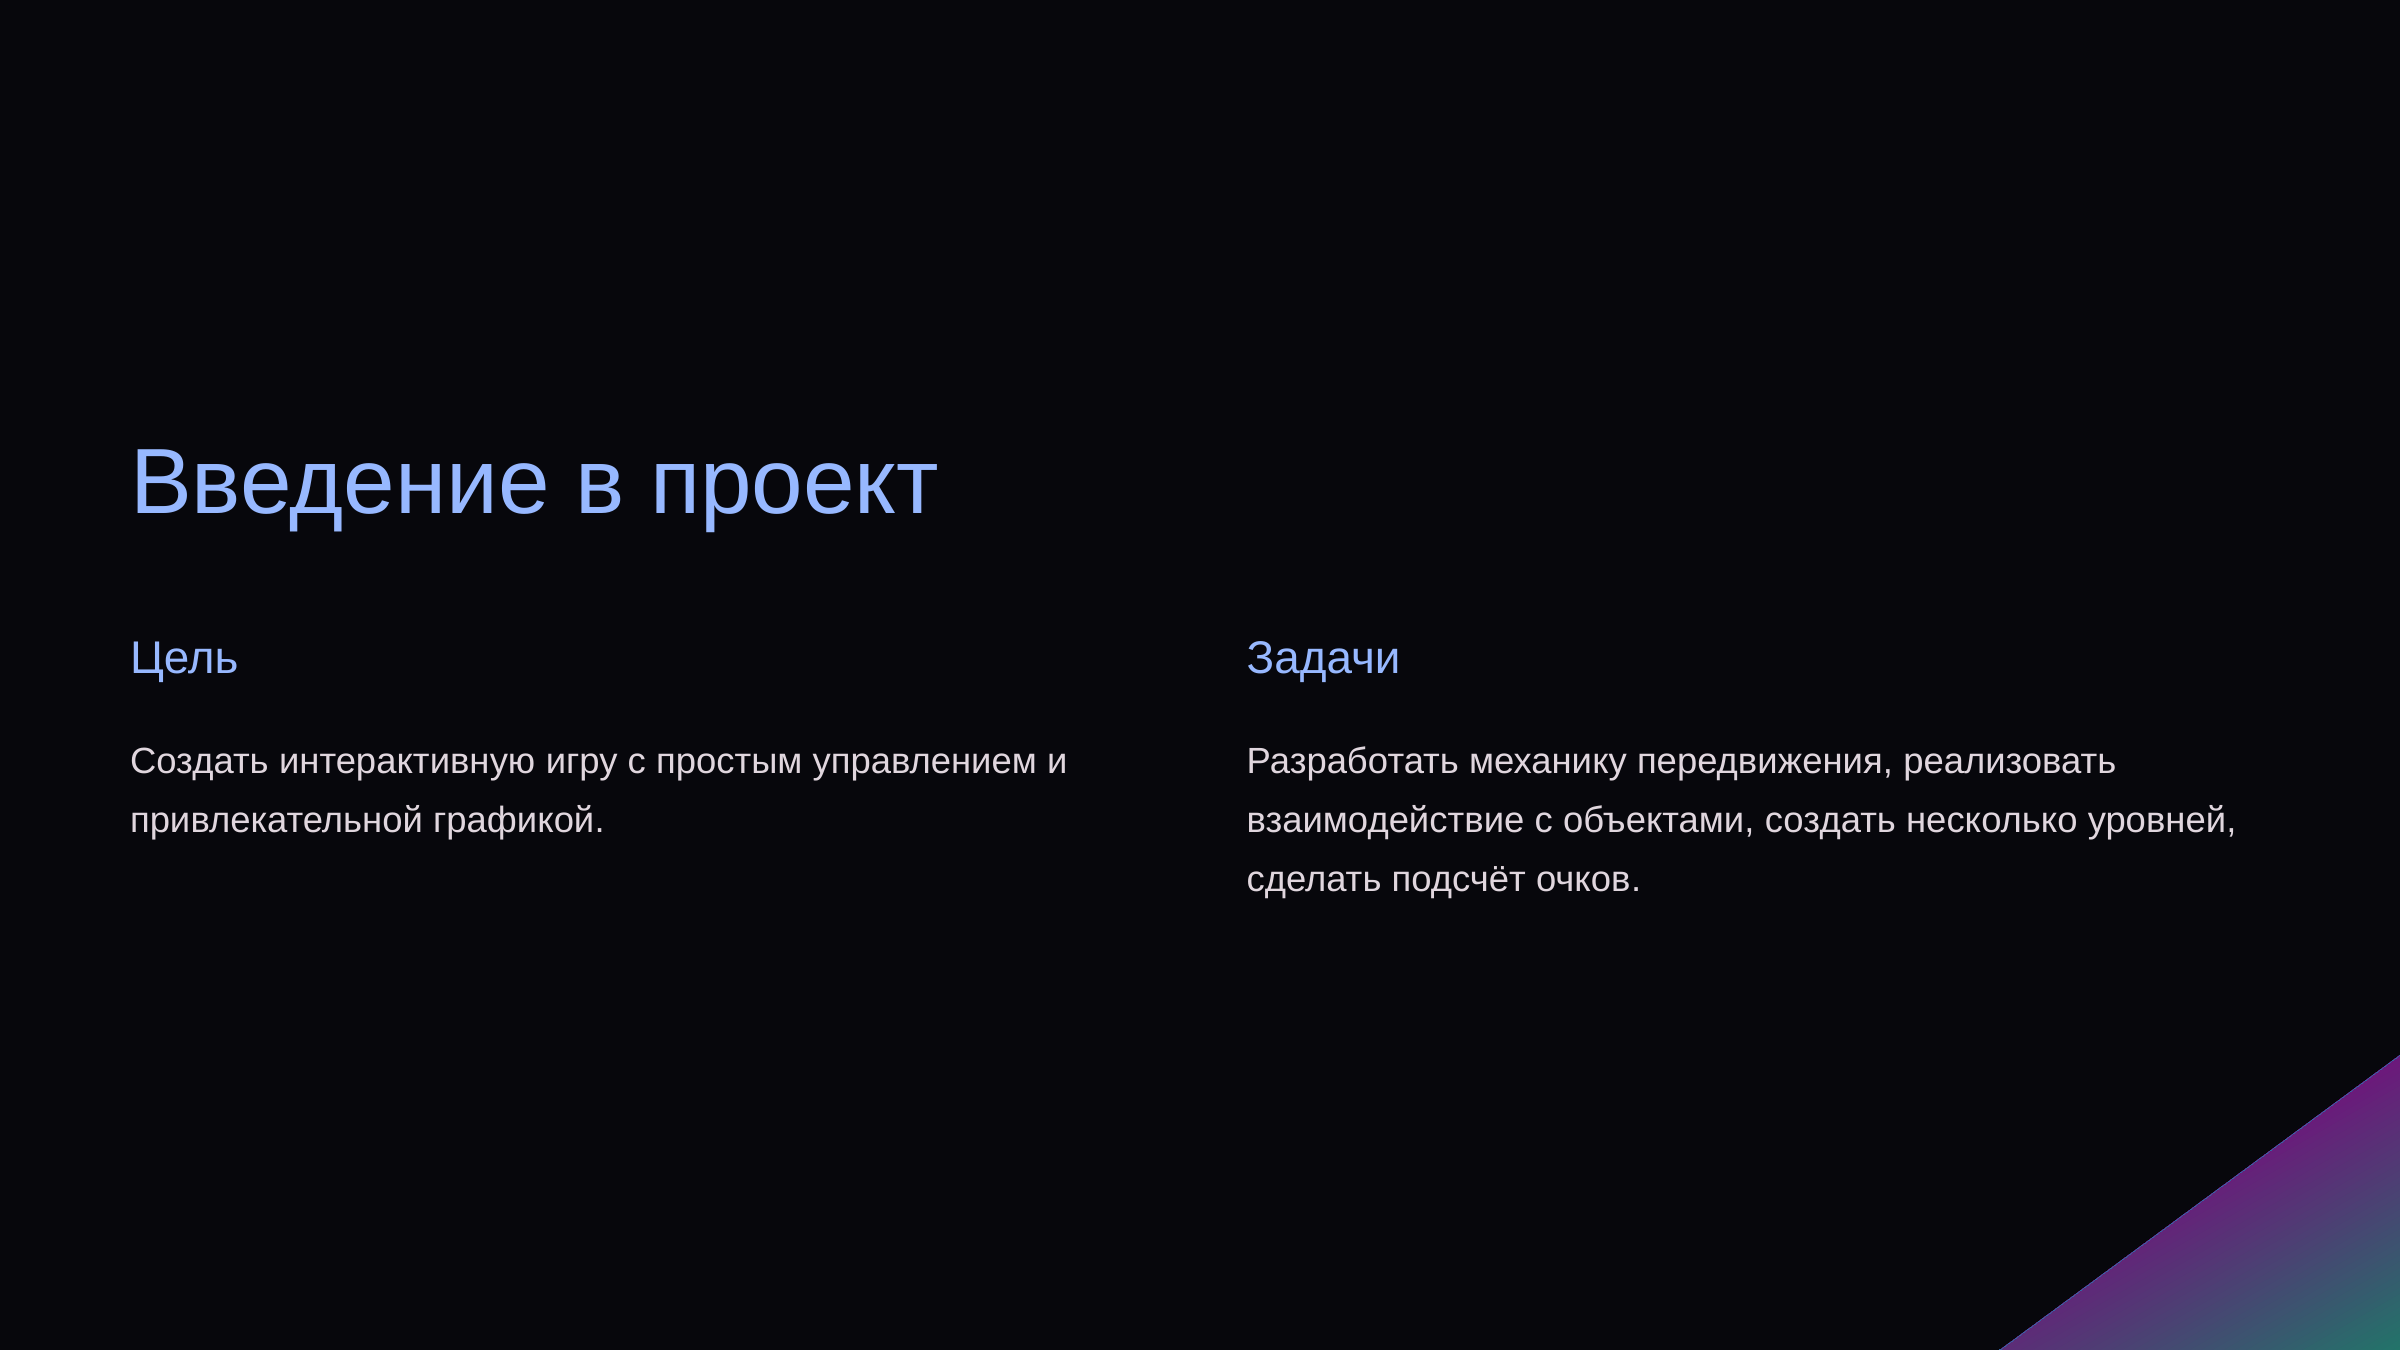

Введение в проект
Цель
Задачи
Создать интерактивную игру с простым управлением и привлекательной графикой.
Разработать механику передвижения, реализовать взаимодействие с объектами, создать несколько уровней, сделать подсчёт очков.